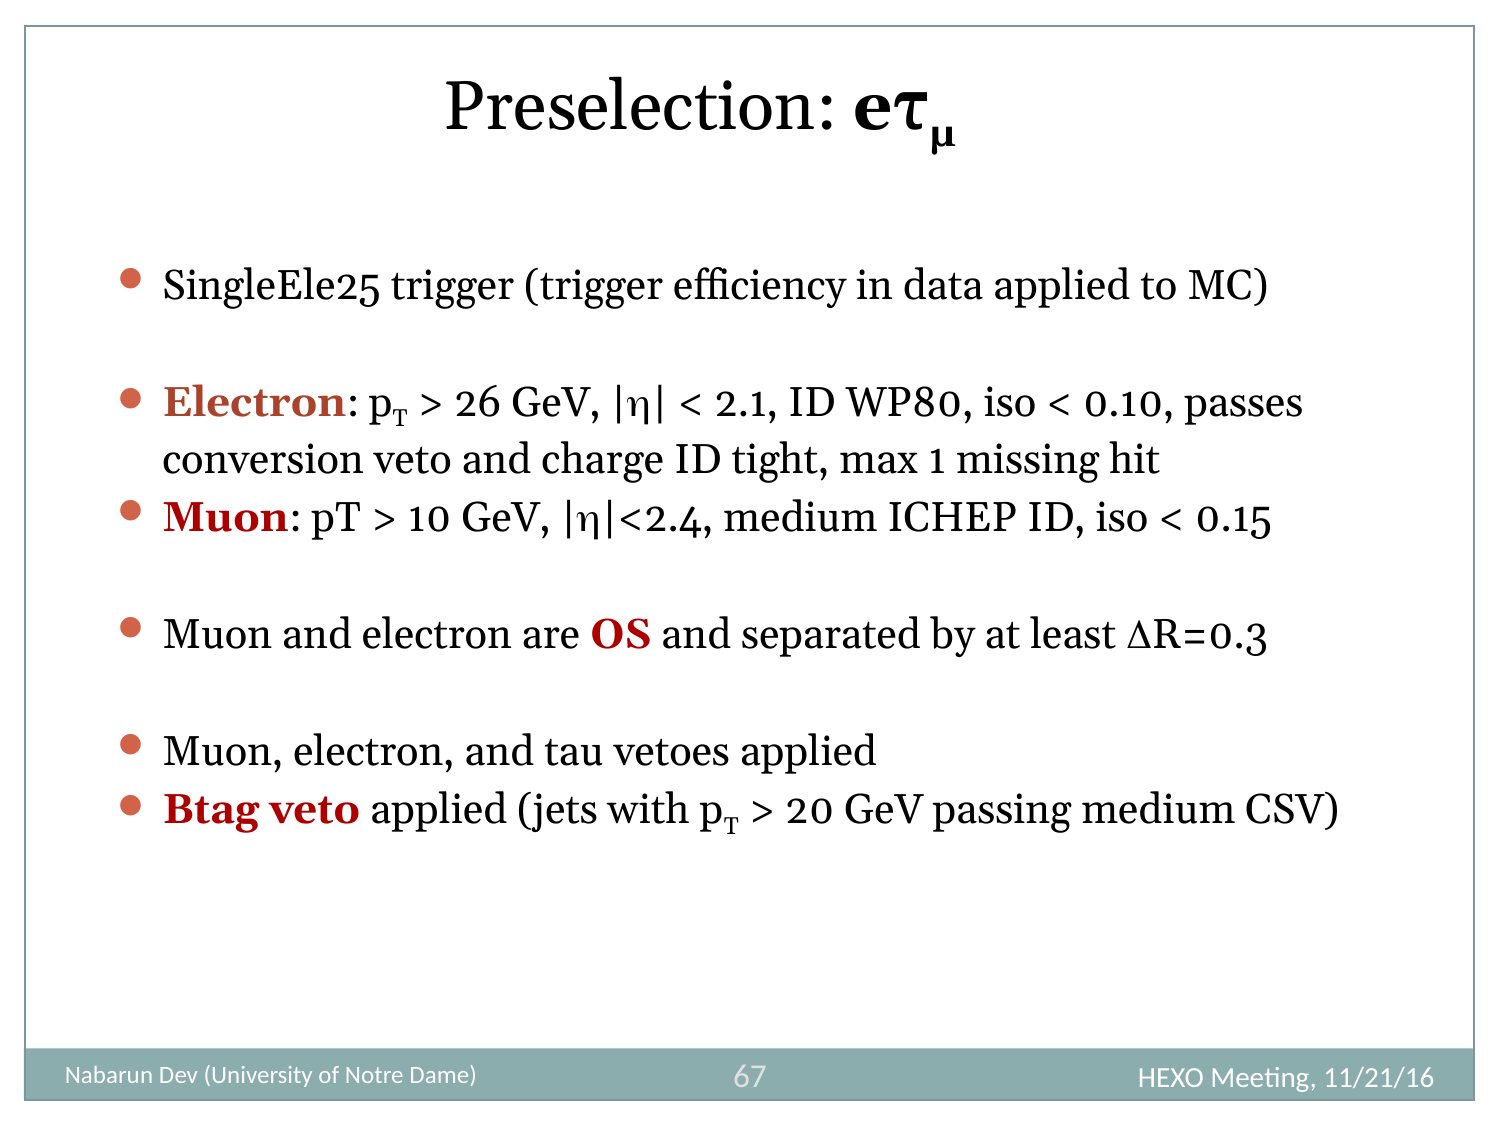

Preselection: eτμ
SingleEle25 trigger (trigger efficiency in data applied to MC)

Electron: pT > 26 GeV, |η| < 2.1, ID WP80, iso < 0.10, passes conversion veto and charge ID tight, max 1 missing hit
Muon: pT > 10 GeV, |η|<2.4, medium ICHEP ID, iso < 0.15

Muon and electron are OS and separated by at least ΔR=0.3

Muon, electron, and tau vetoes applied
Btag veto applied (jets with pT > 20 GeV passing medium CSV)

67
HEXO Meeting, 11/21/16
Nabarun Dev (University of Notre Dame)